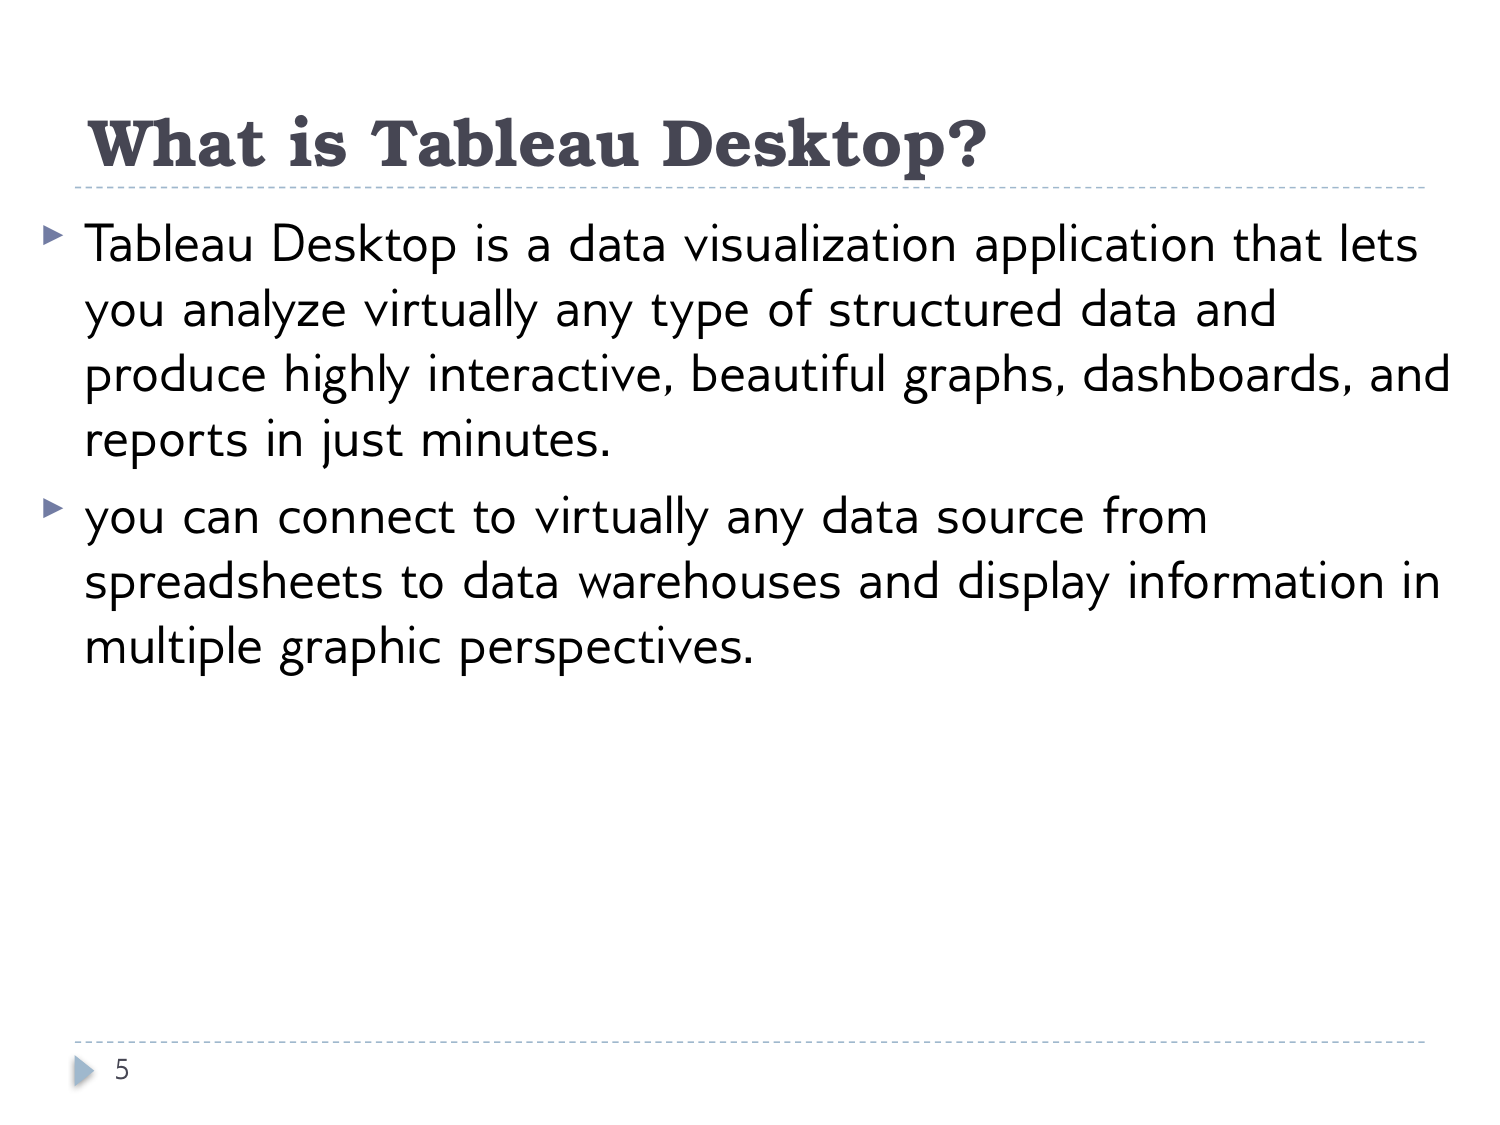

# What is Tableau Desktop?
Tableau Desktop is a data visualization application that lets you analyze virtually any type of structured data and produce highly interactive, beautiful graphs, dashboards, and reports in just minutes.
you can connect to virtually any data source from spreadsheets to data warehouses and display information in multiple graphic perspectives.
5